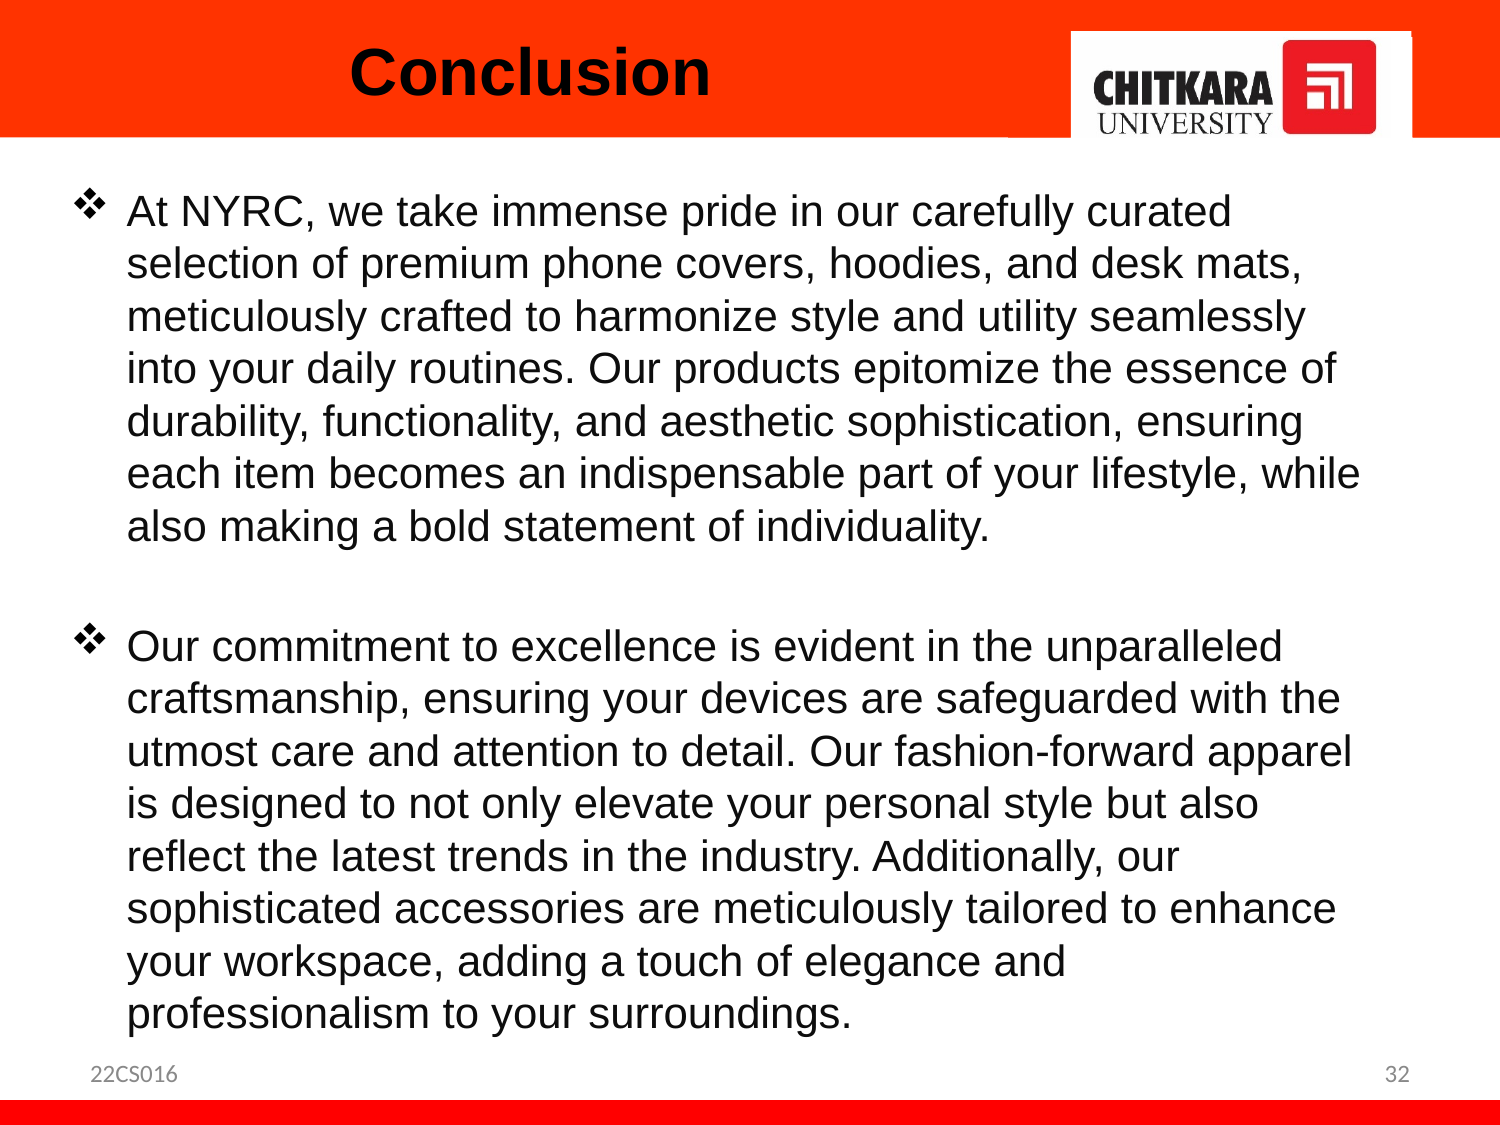

# Conclusion
At NYRC, we take immense pride in our carefully curated selection of premium phone covers, hoodies, and desk mats, meticulously crafted to harmonize style and utility seamlessly into your daily routines. Our products epitomize the essence of durability, functionality, and aesthetic sophistication, ensuring each item becomes an indispensable part of your lifestyle, while also making a bold statement of individuality.

Our commitment to excellence is evident in the unparalleled craftsmanship, ensuring your devices are safeguarded with the utmost care and attention to detail. Our fashion-forward apparel is designed to not only elevate your personal style but also reflect the latest trends in the industry. Additionally, our sophisticated accessories are meticulously tailored to enhance your workspace, adding a touch of elegance and professionalism to your surroundings.
22CS016
32